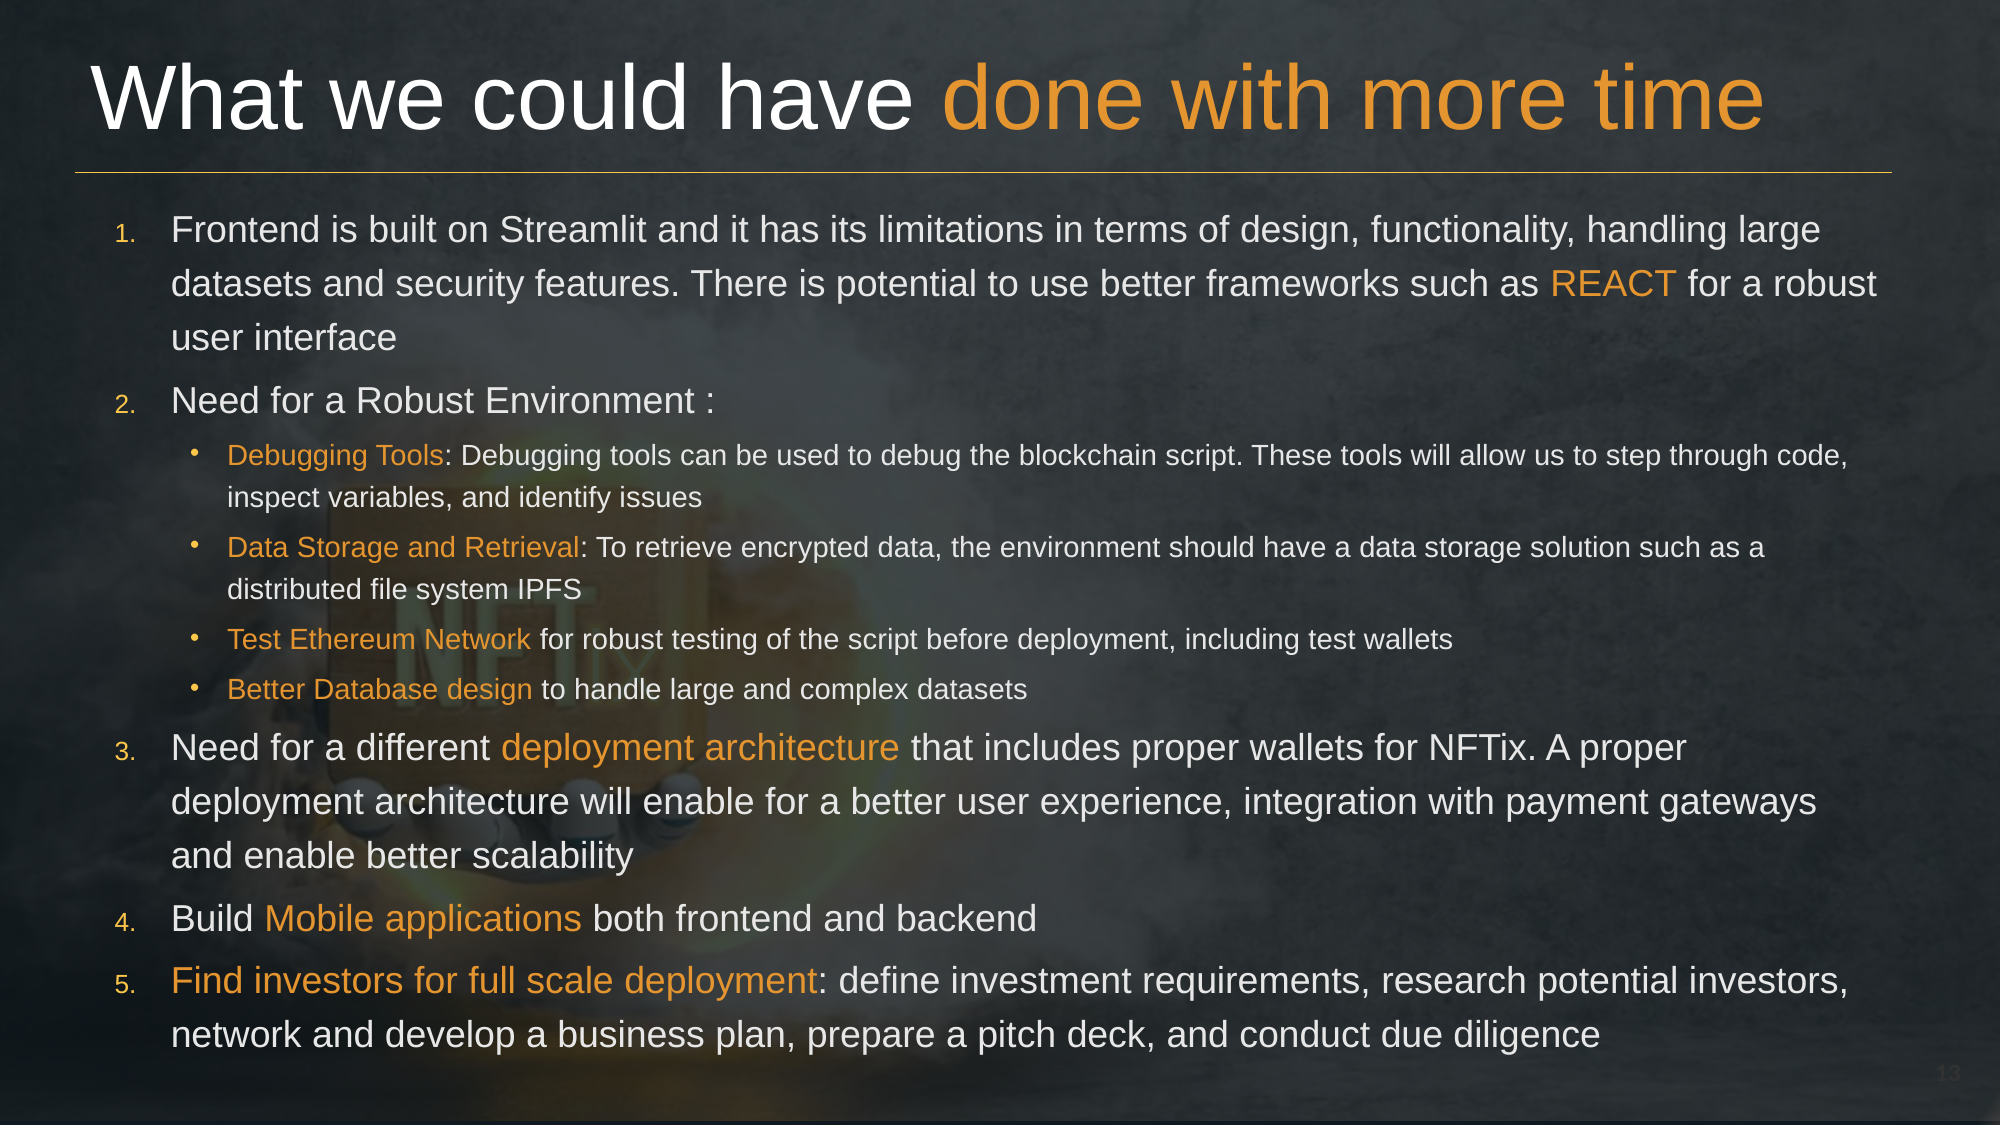

What we could have done with more time
Frontend is built on Streamlit and it has its limitations in terms of design, functionality, handling large datasets and security features. There is potential to use better frameworks such as REACT for a robust user interface
Need for a Robust Environment :
Debugging Tools: Debugging tools can be used to debug the blockchain script. These tools will allow us to step through code, inspect variables, and identify issues
Data Storage and Retrieval: To retrieve encrypted data, the environment should have a data storage solution such as a distributed file system IPFS
Test Ethereum Network for robust testing of the script before deployment, including test wallets
Better Database design to handle large and complex datasets
Need for a different deployment architecture that includes proper wallets for NFTix. A proper deployment architecture will enable for a better user experience, integration with payment gateways and enable better scalability
Build Mobile applications both frontend and backend
Find investors for full scale deployment: define investment requirements, research potential investors, network and develop a business plan, prepare a pitch deck, and conduct due diligence